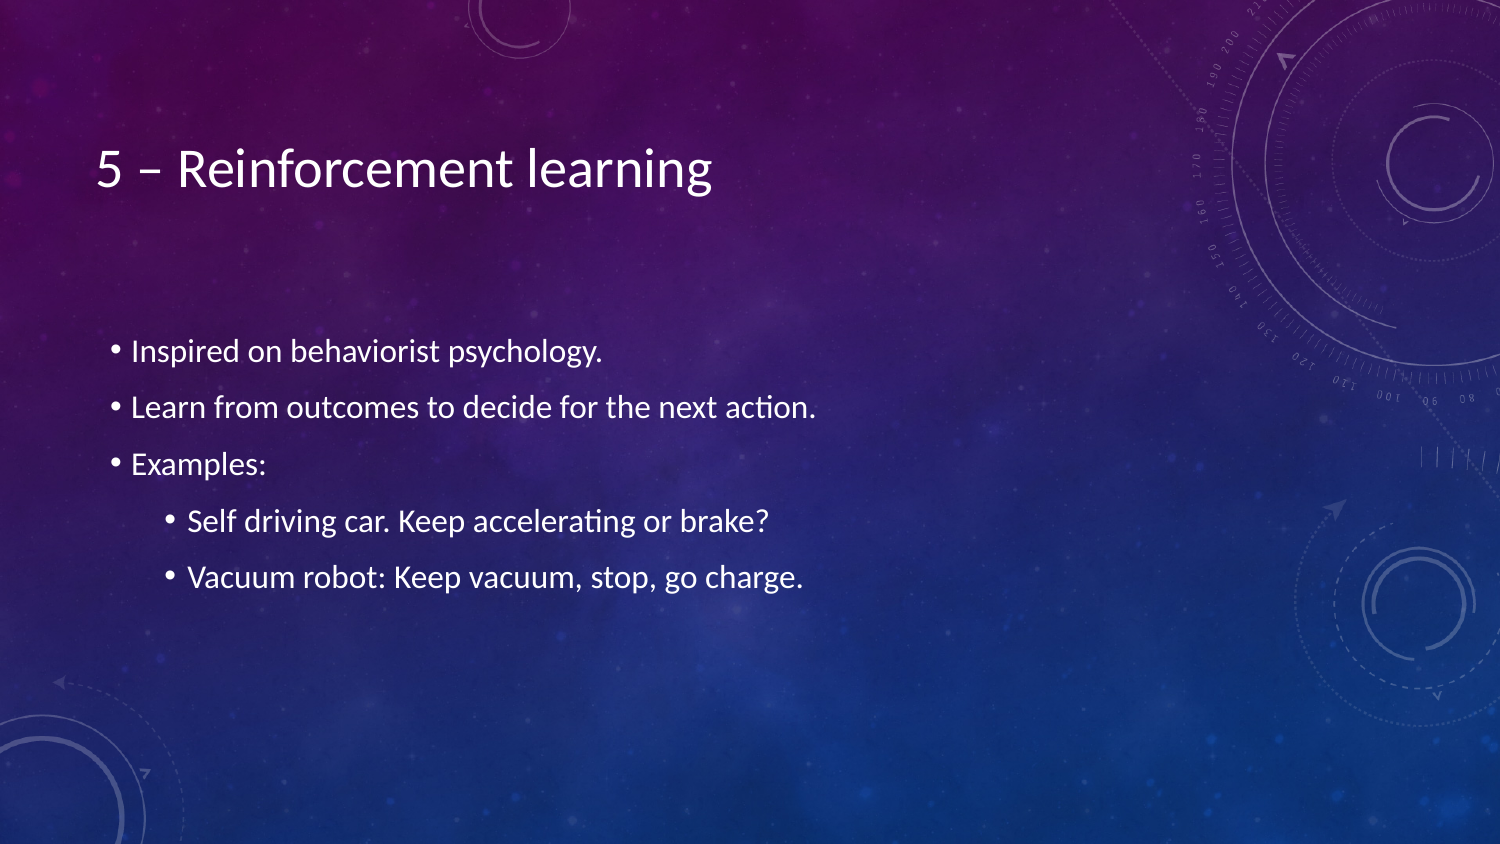

# 5 – Reinforcement learning
Inspired on behaviorist psychology.
Learn from outcomes to decide for the next action.
Examples:
Self driving car. Keep accelerating or brake?
Vacuum robot: Keep vacuum, stop, go charge.